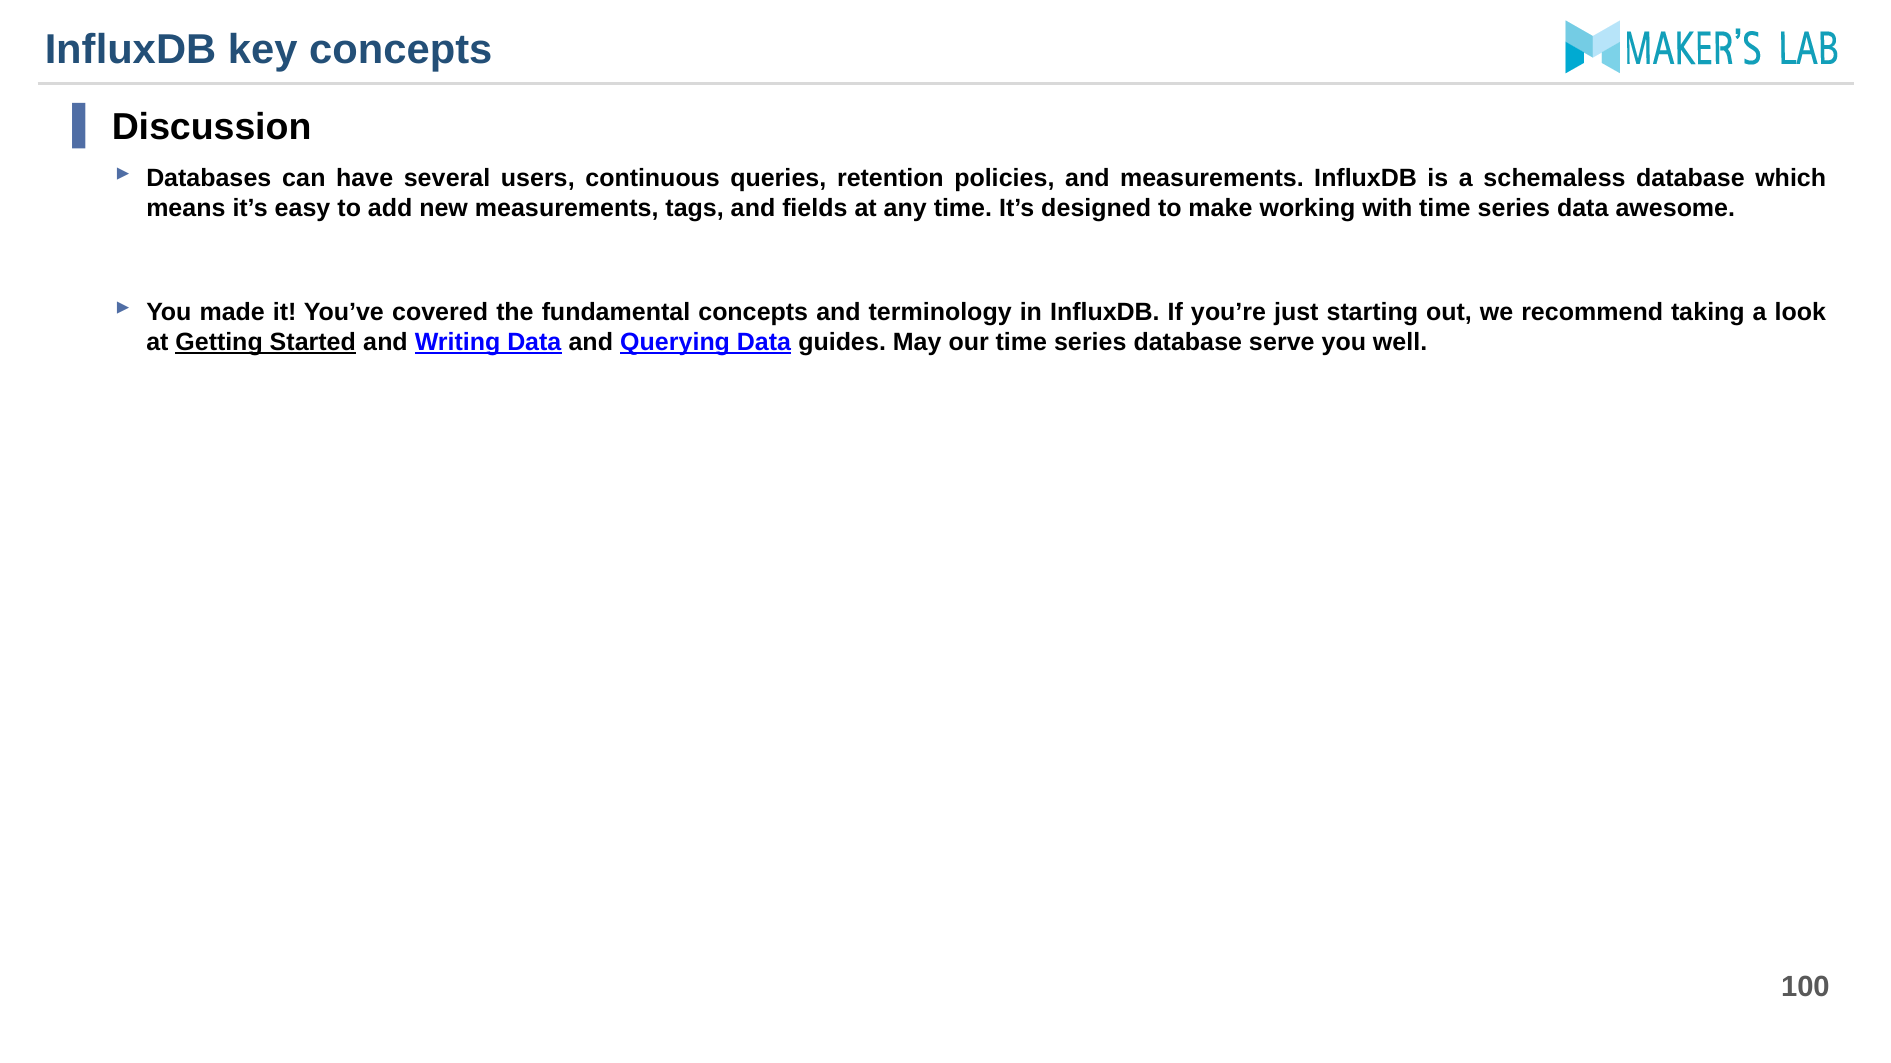

# InfluxDB key concepts
Discussion
Databases can have several users, continuous queries, retention policies, and measurements. InfluxDB is a schemaless database which means it’s easy to add new measurements, tags, and fields at any time. It’s designed to make working with time series data awesome.

You made it! You’ve covered the fundamental concepts and terminology in InfluxDB. If you’re just starting out, we recommend taking a look at Getting Started and Writing Data and Querying Data guides. May our time series database serve you well.

100